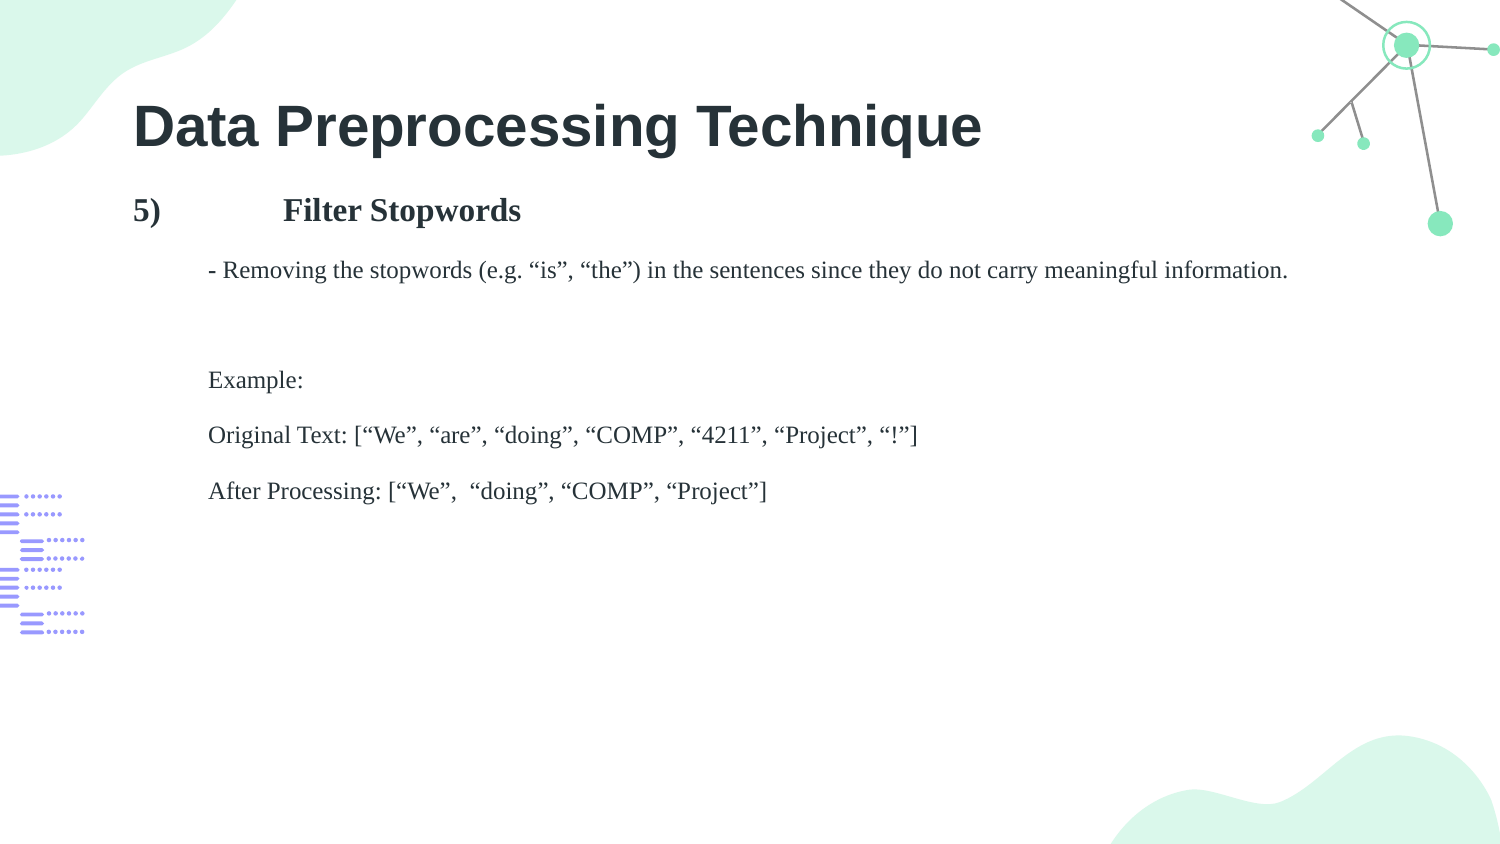

# Data Preprocessing Technique
5)	Filter Stopwords
- Removing the stopwords (e.g. “is”, “the”) in the sentences since they do not carry meaningful information.

Example:
Original Text: [“We”, “are”, “doing”, “COMP”, “4211”, “Project”, “!”]
After Processing: [“We”,  “doing”, “COMP”, “Project”]